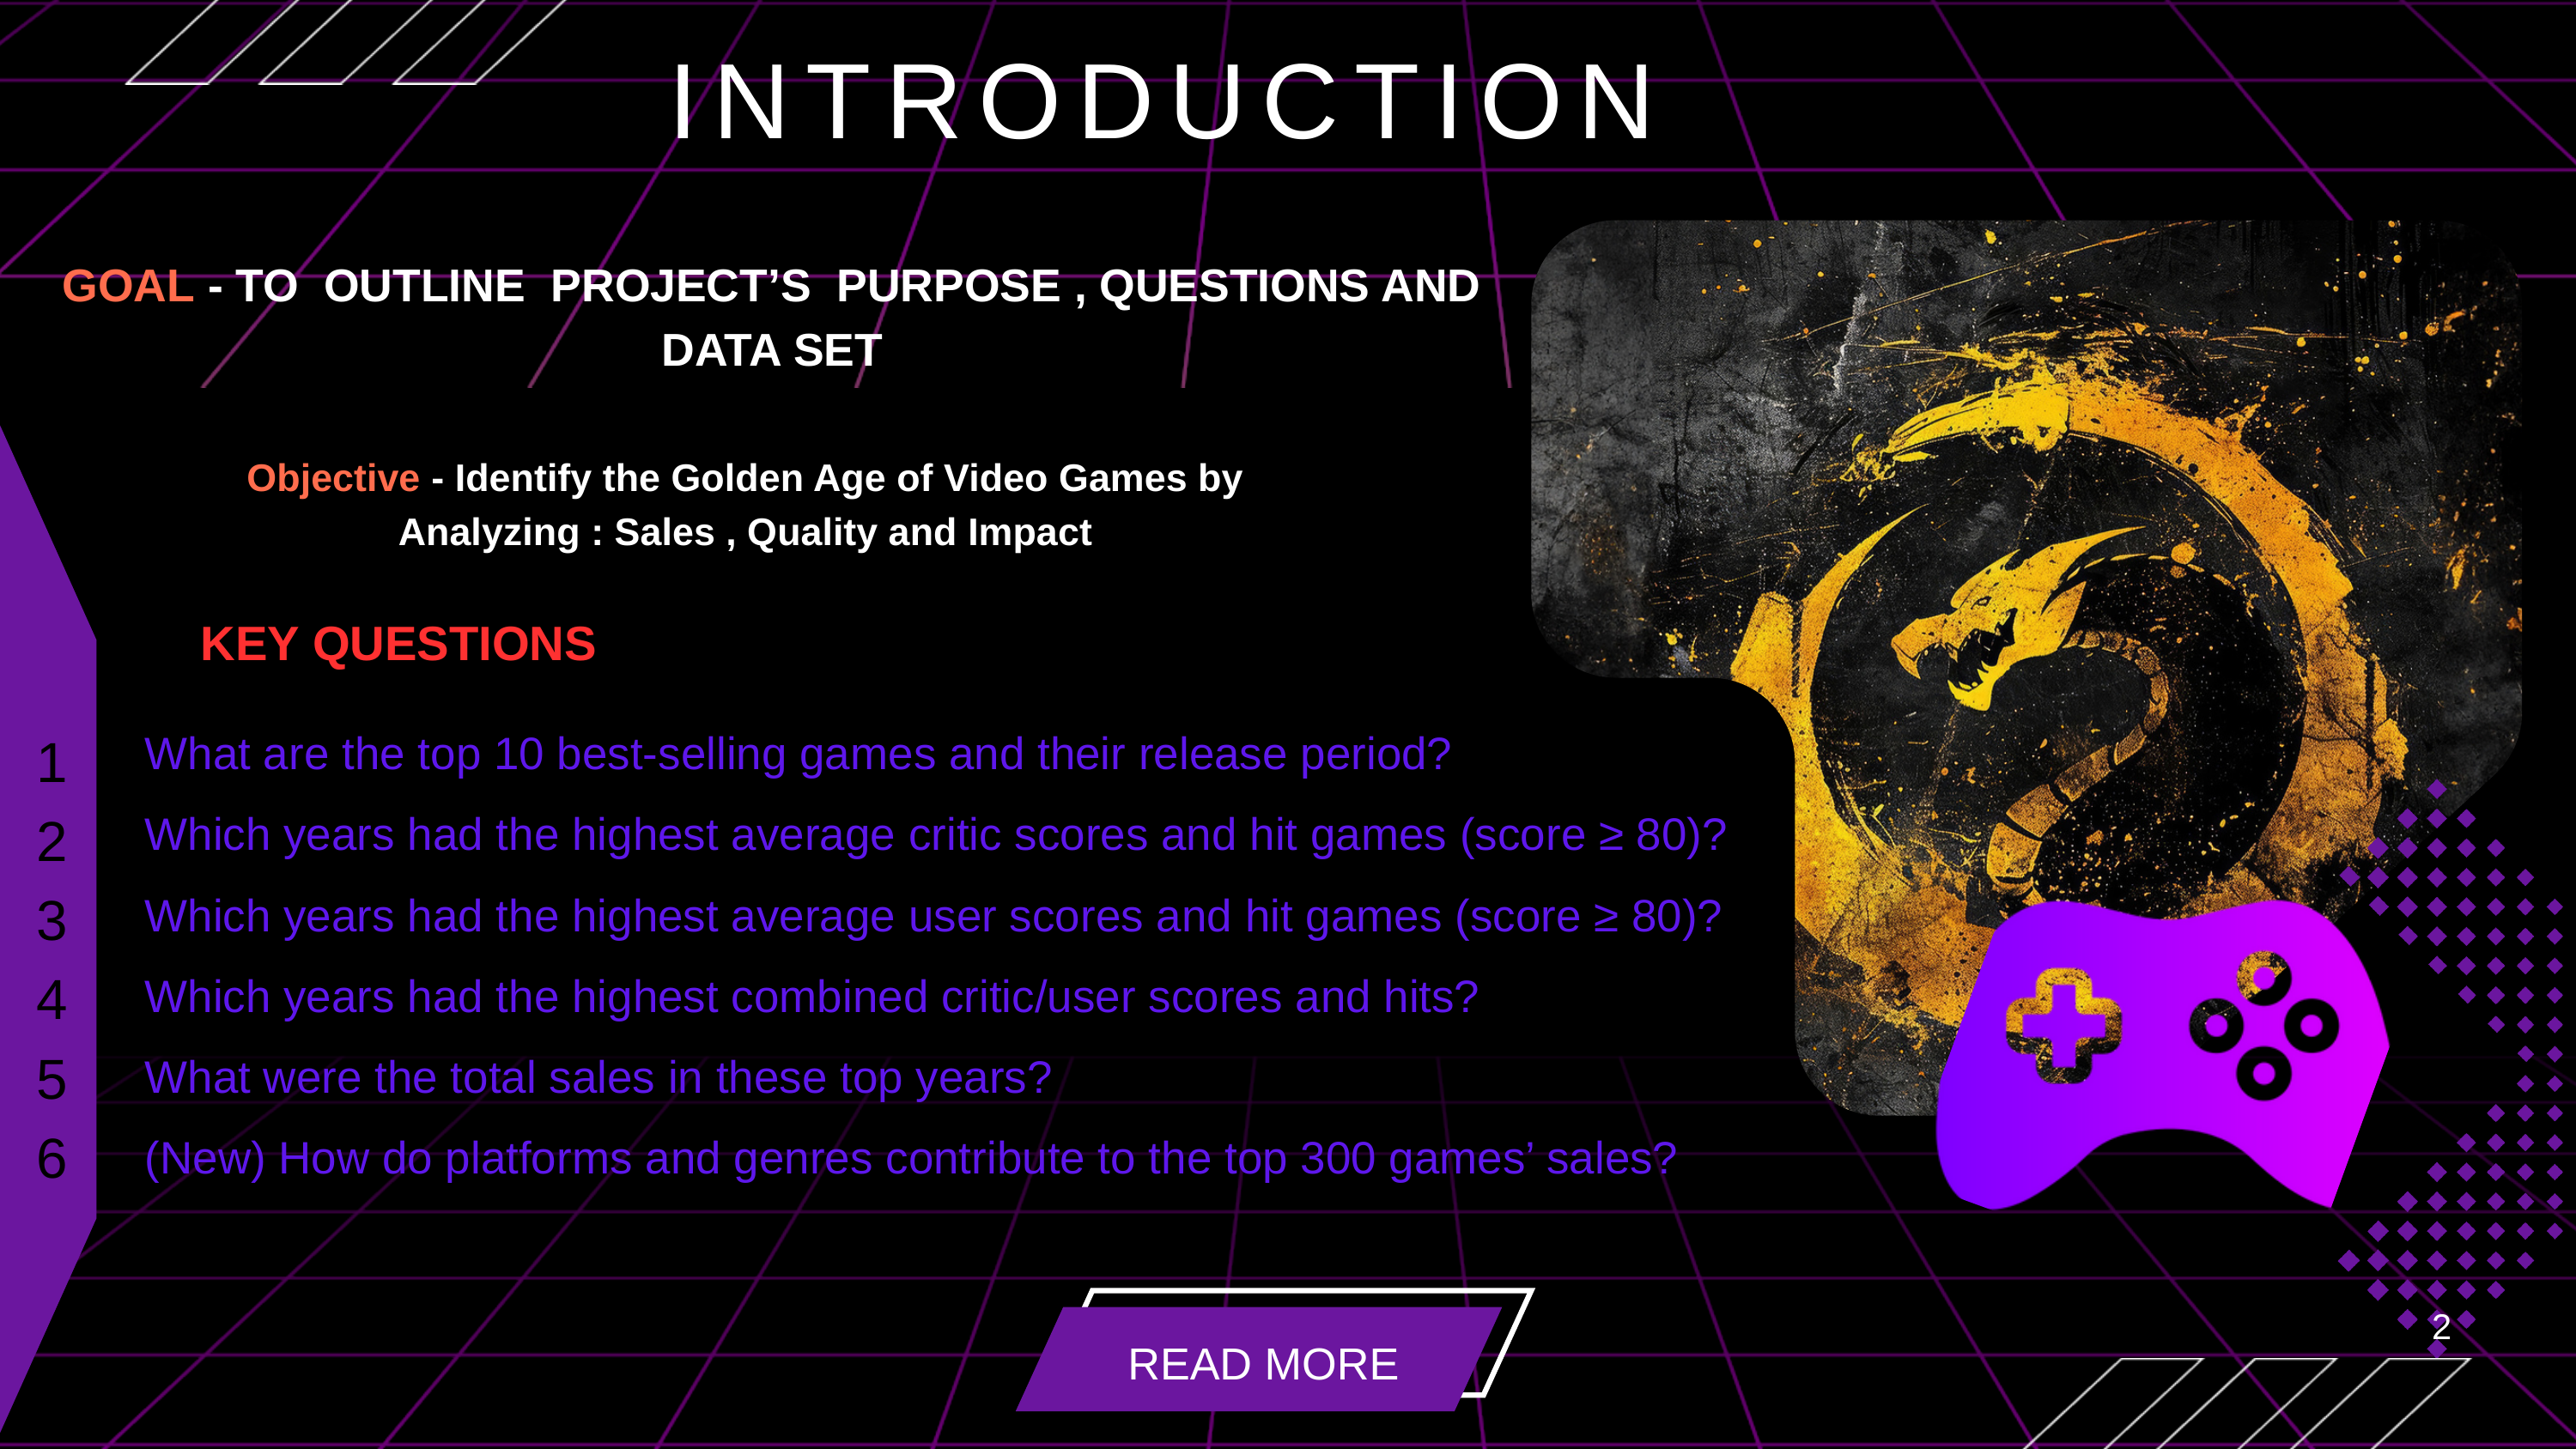

INTRODUCTION

GOAL - TO  OUTLINE  PROJECT’S  PURPOSE , QUESTIONS AND DATA SET
Objective - Identify the Golden Age of Video Games by
Analyzing : Sales , Quality and Impact
KEY QUESTIONS
What are the top 10 best-selling games and their release period?
Which years had the highest average critic scores and hit games (score ≥ 80)?
Which years had the highest average user scores and hit games (score ≥ 80)?
Which years had the highest combined critic/user scores and hits?
What were the total sales in these top years?
(New) How do platforms and genres contribute to the top 300 games’ sales?

1
2
3
4
5
6

2

READ MORE